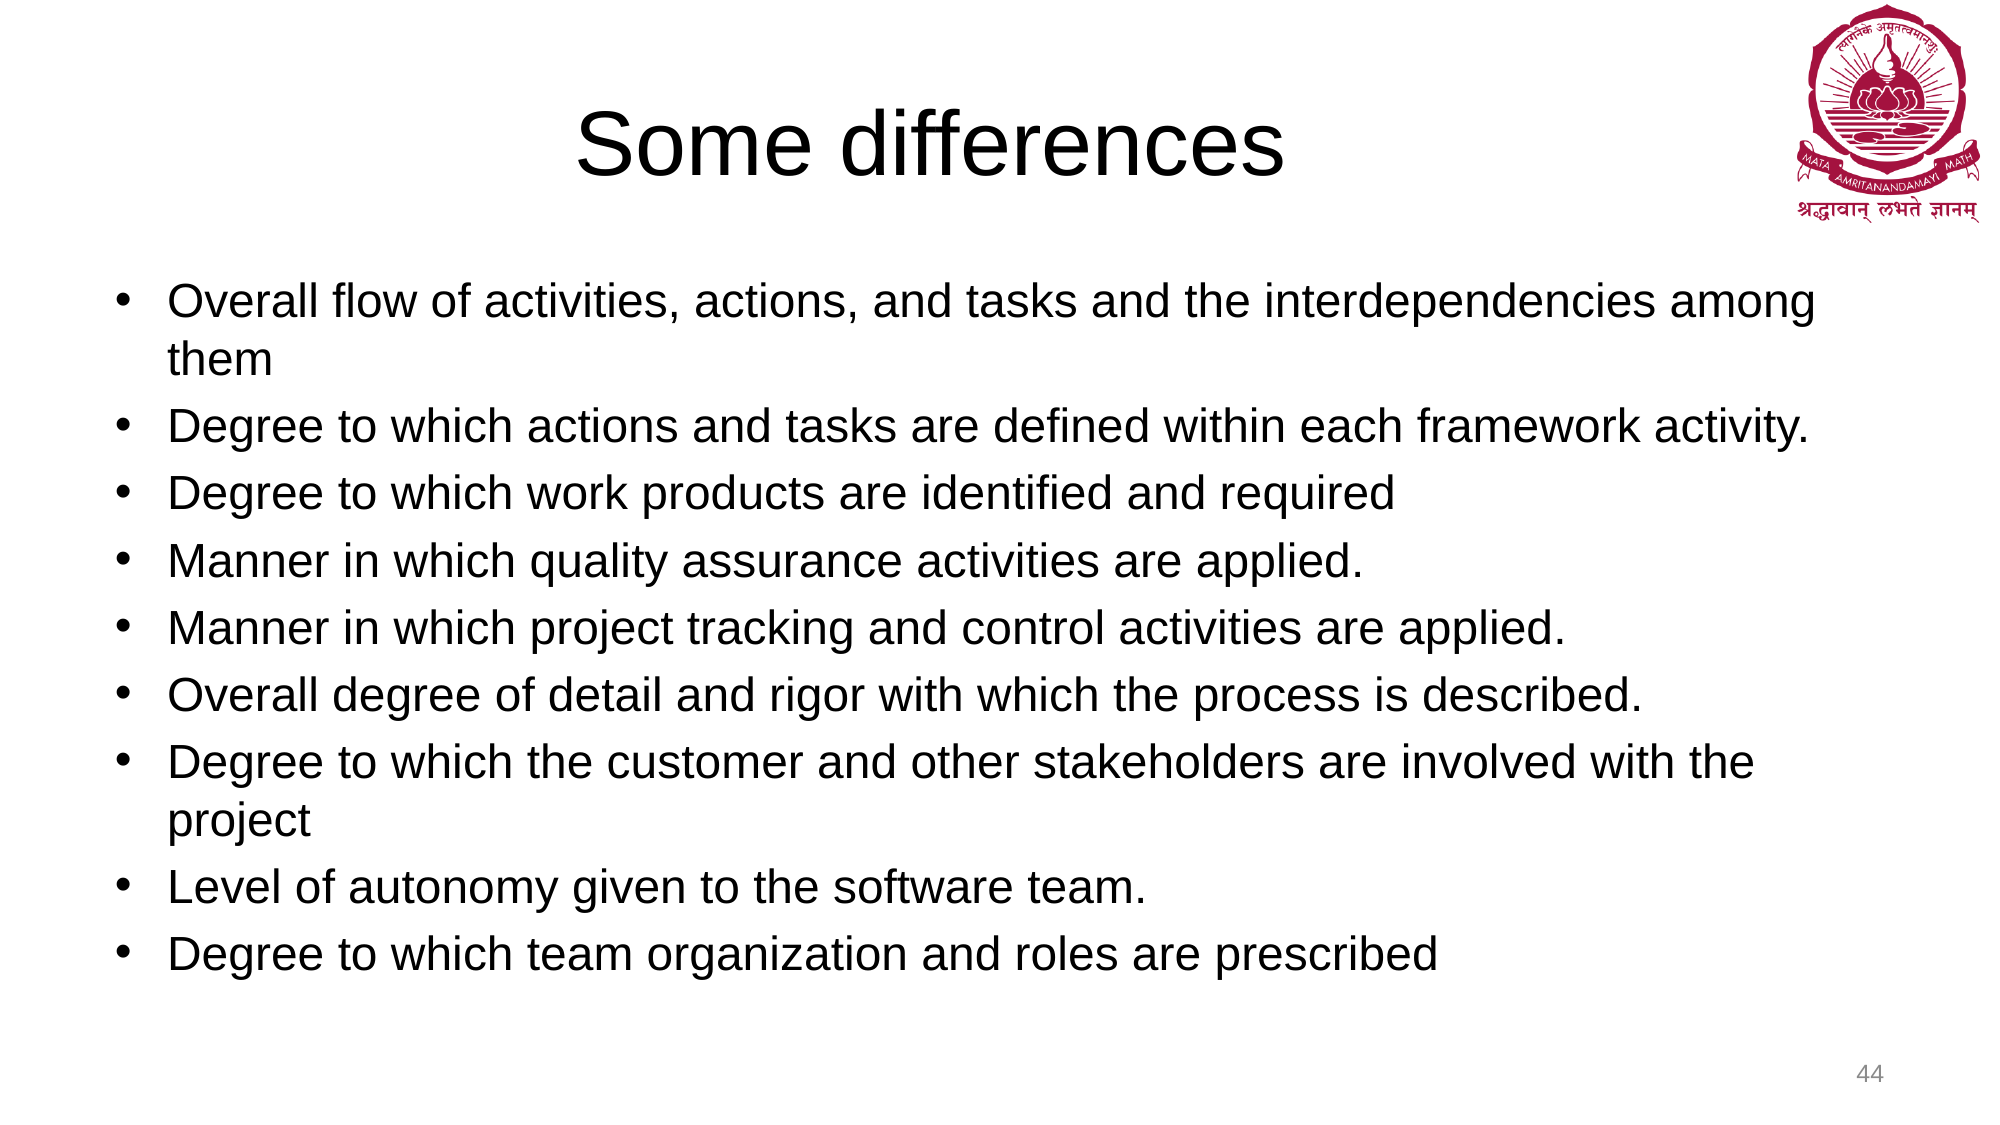

# Some differences
Overall flow of activities, actions, and tasks and the interdependencies among them
Degree to which actions and tasks are defined within each framework activity.
Degree to which work products are identified and required
Manner in which quality assurance activities are applied.
Manner in which project tracking and control activities are applied.
Overall degree of detail and rigor with which the process is described.
Degree to which the customer and other stakeholders are involved with the project
Level of autonomy given to the software team.
Degree to which team organization and roles are prescribed
44